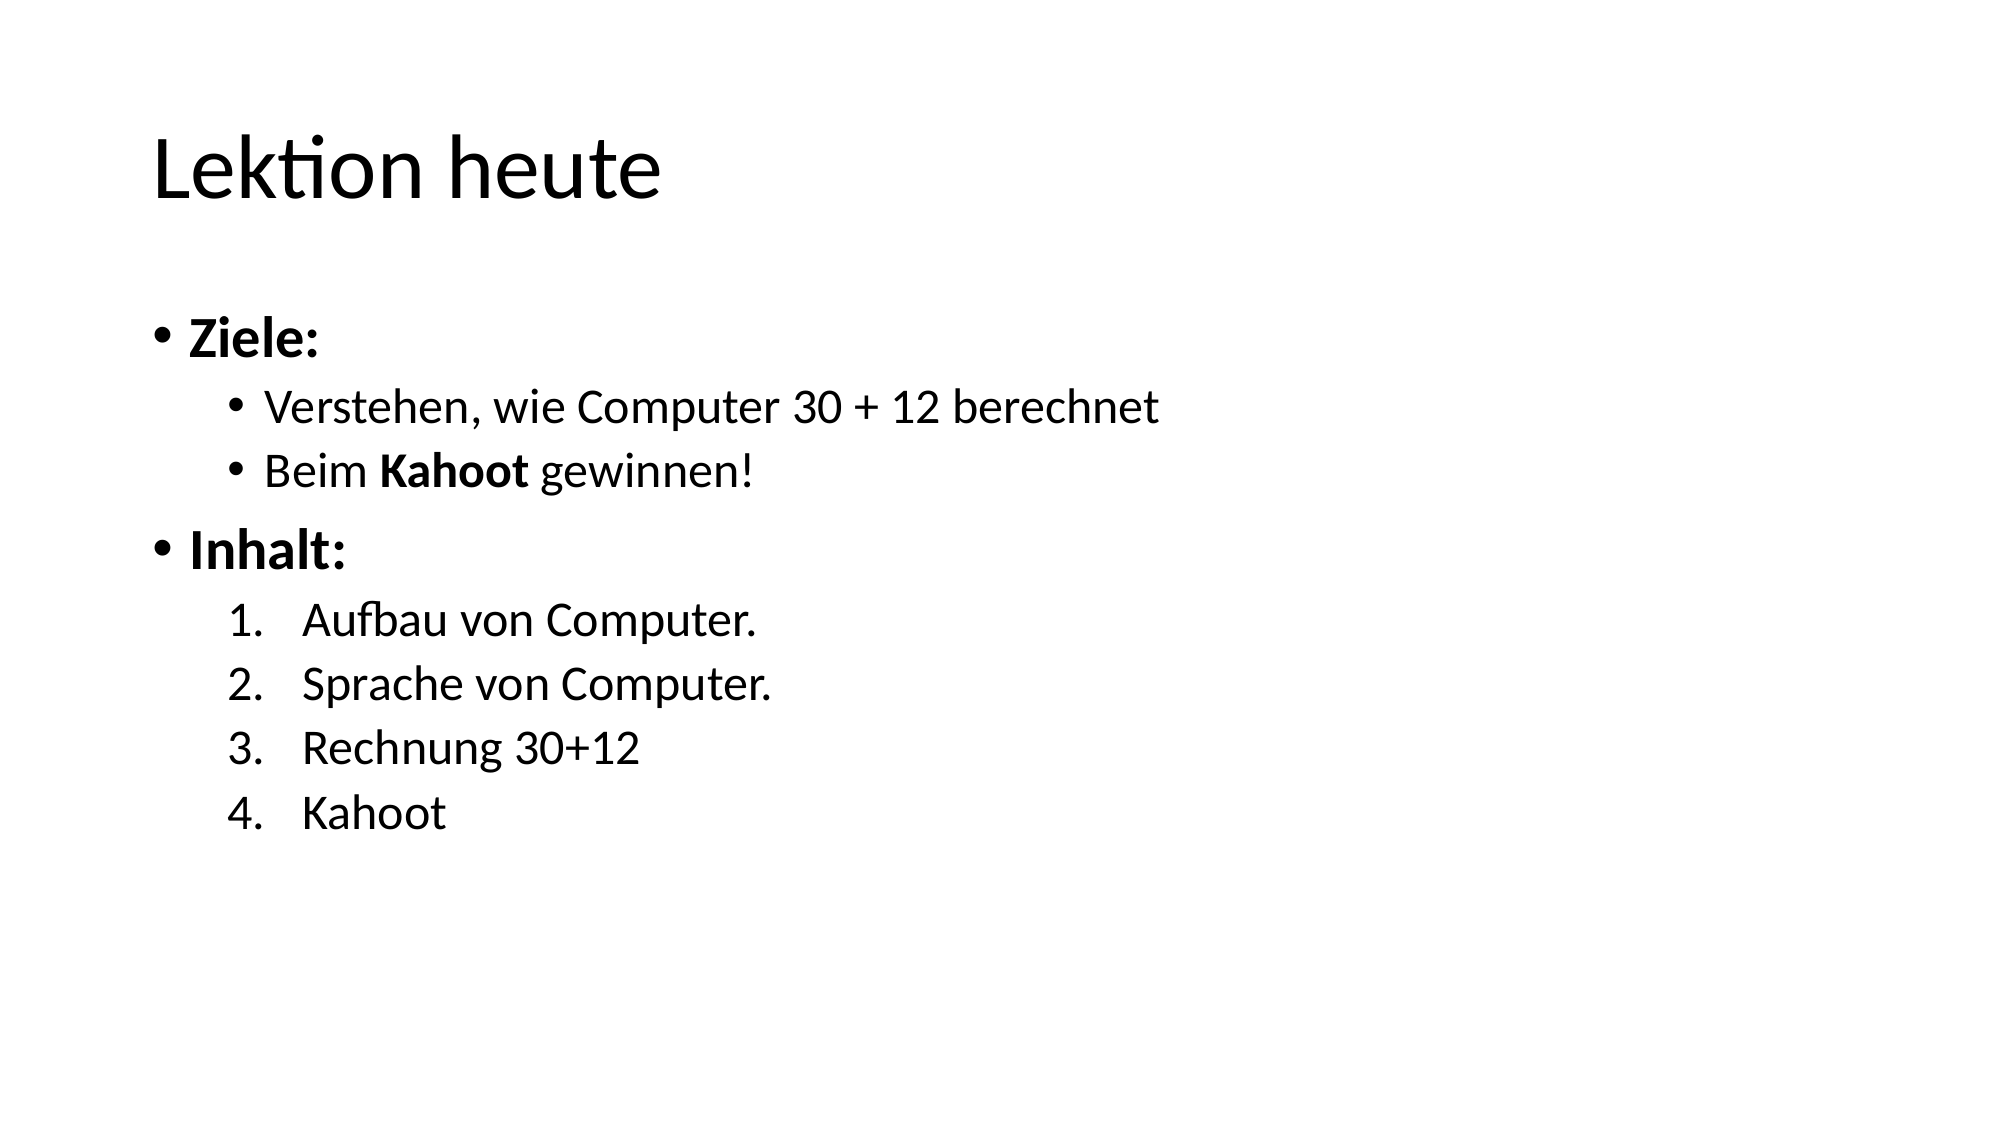

# Lektion heute
Ziele:
Verstehen, wie Computer 30 + 12 berechnet
Beim Kahoot gewinnen!
Inhalt:
Aufbau von Computer.
Sprache von Computer.
Rechnung 30+12
Kahoot